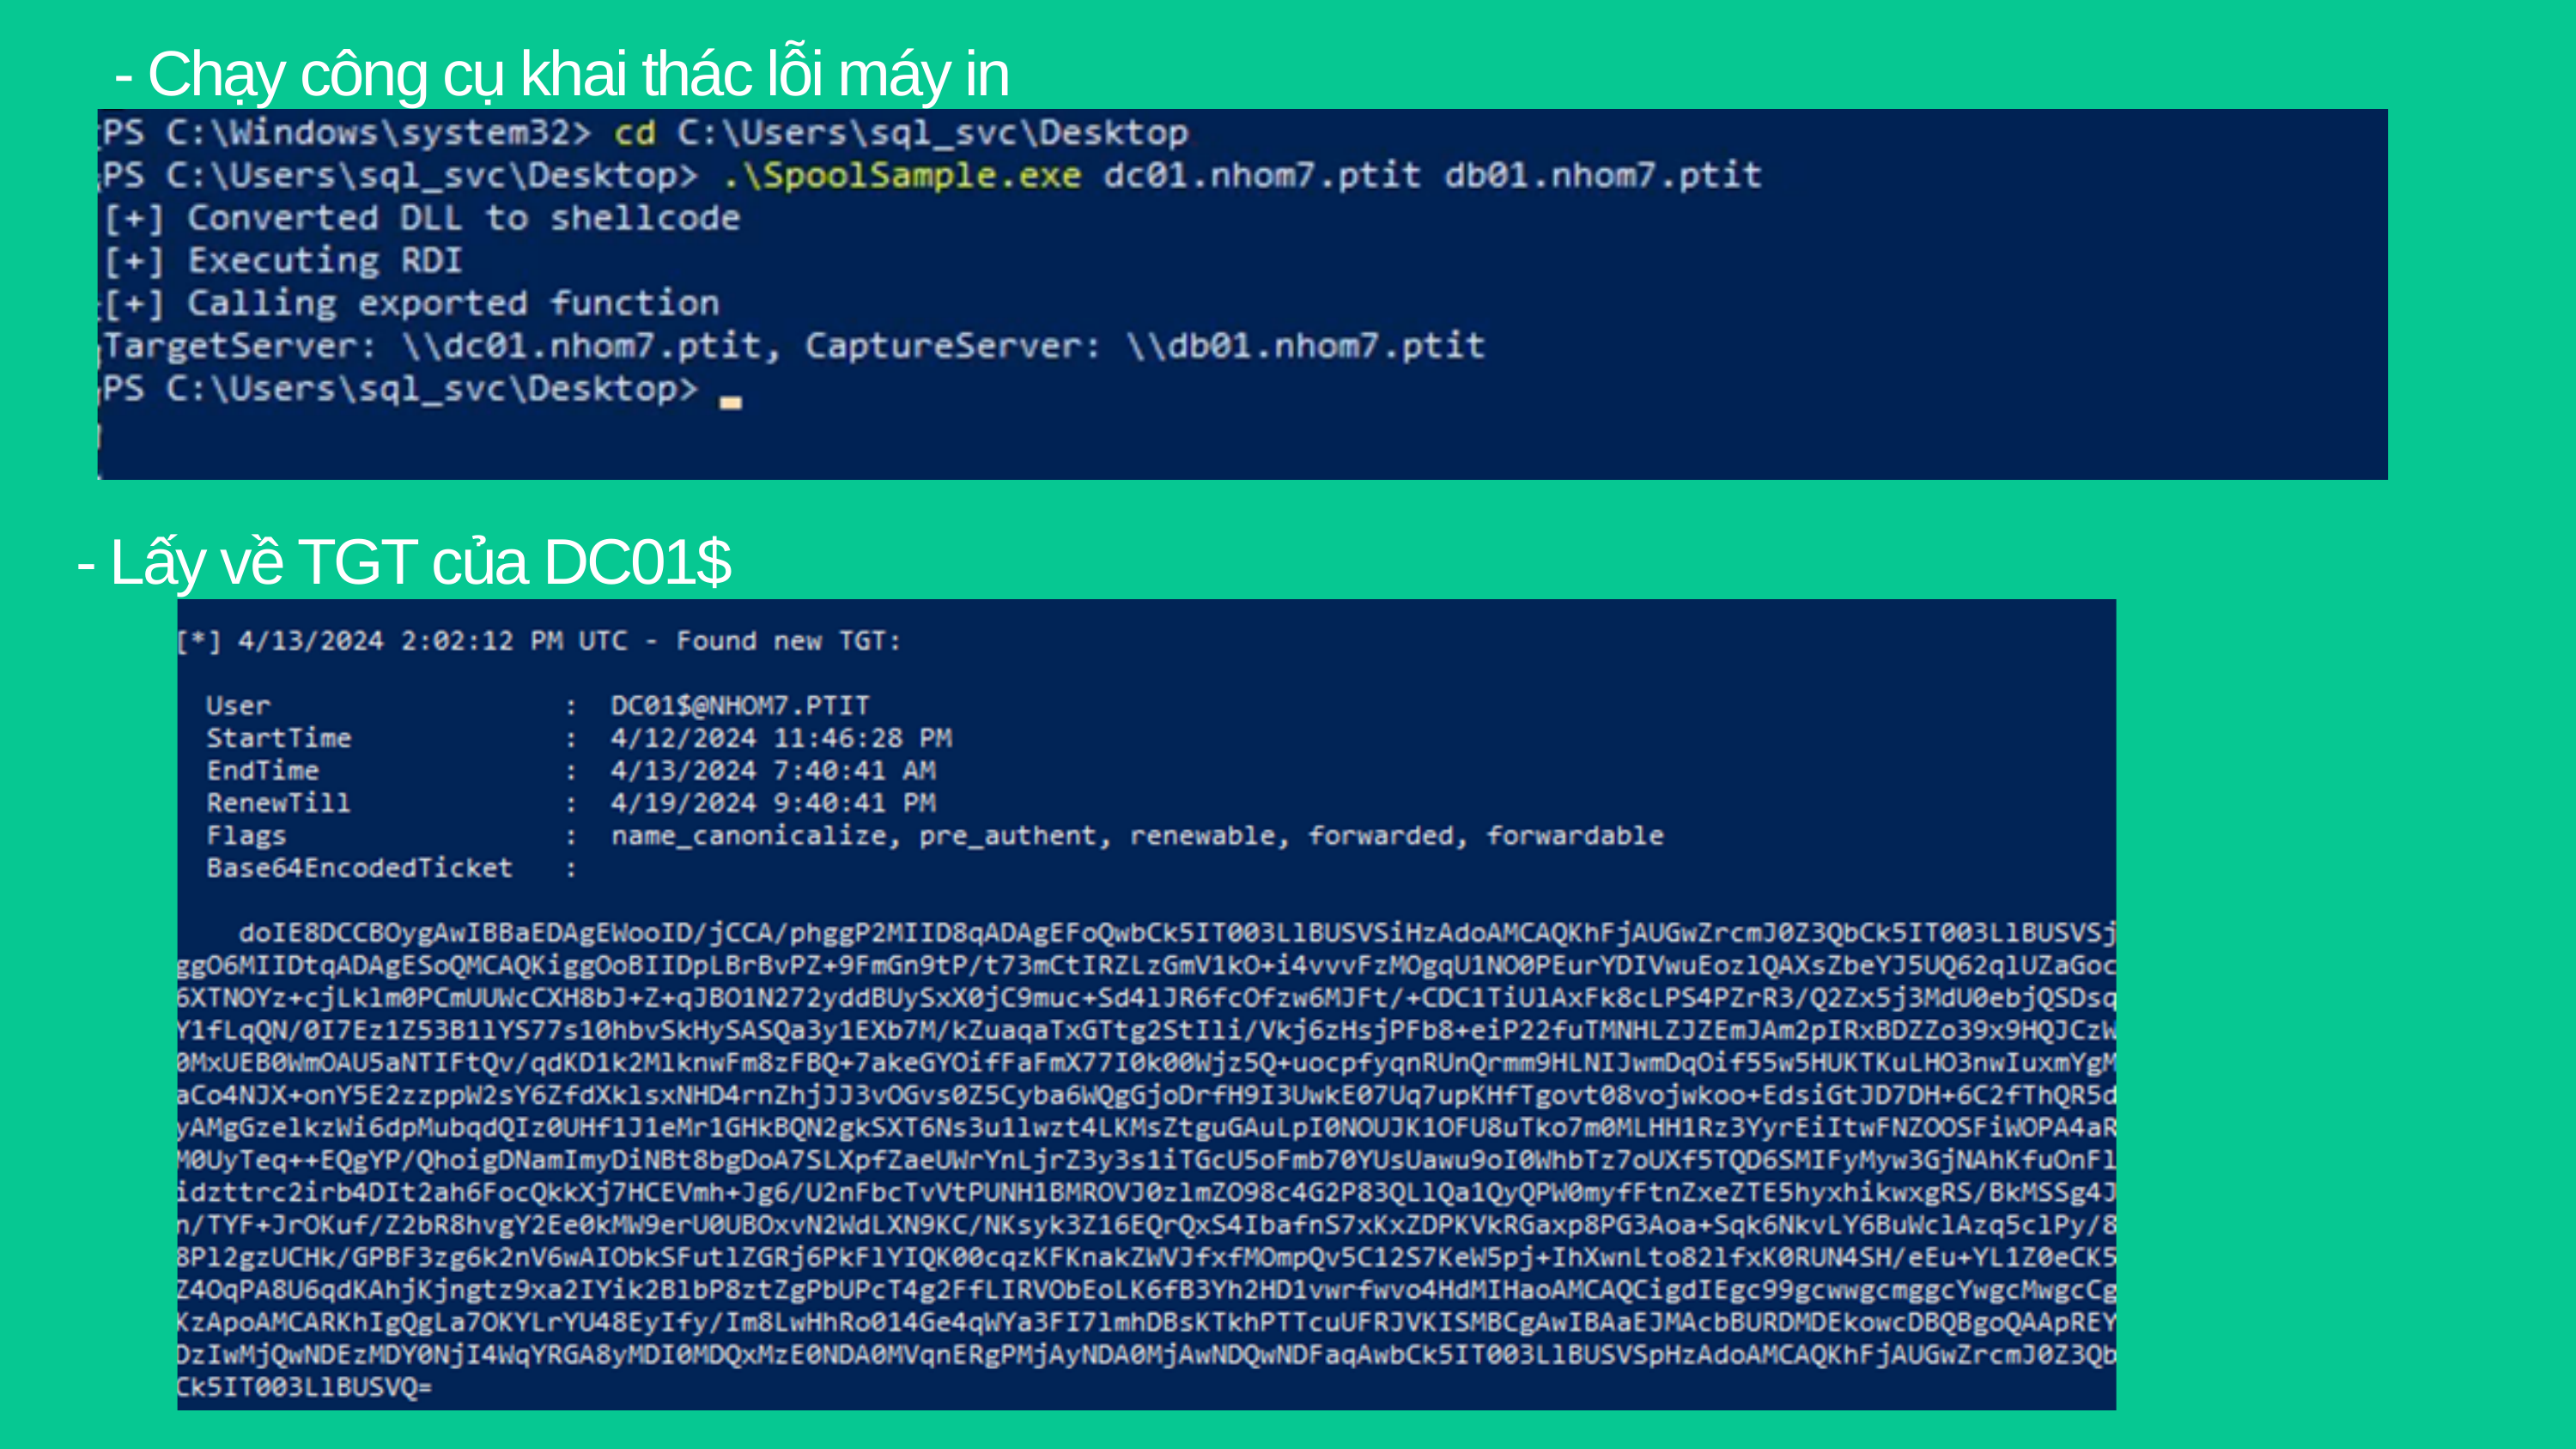

- Chạy công cụ khai thác lỗi máy in

- Lấy về TGT của DC01$